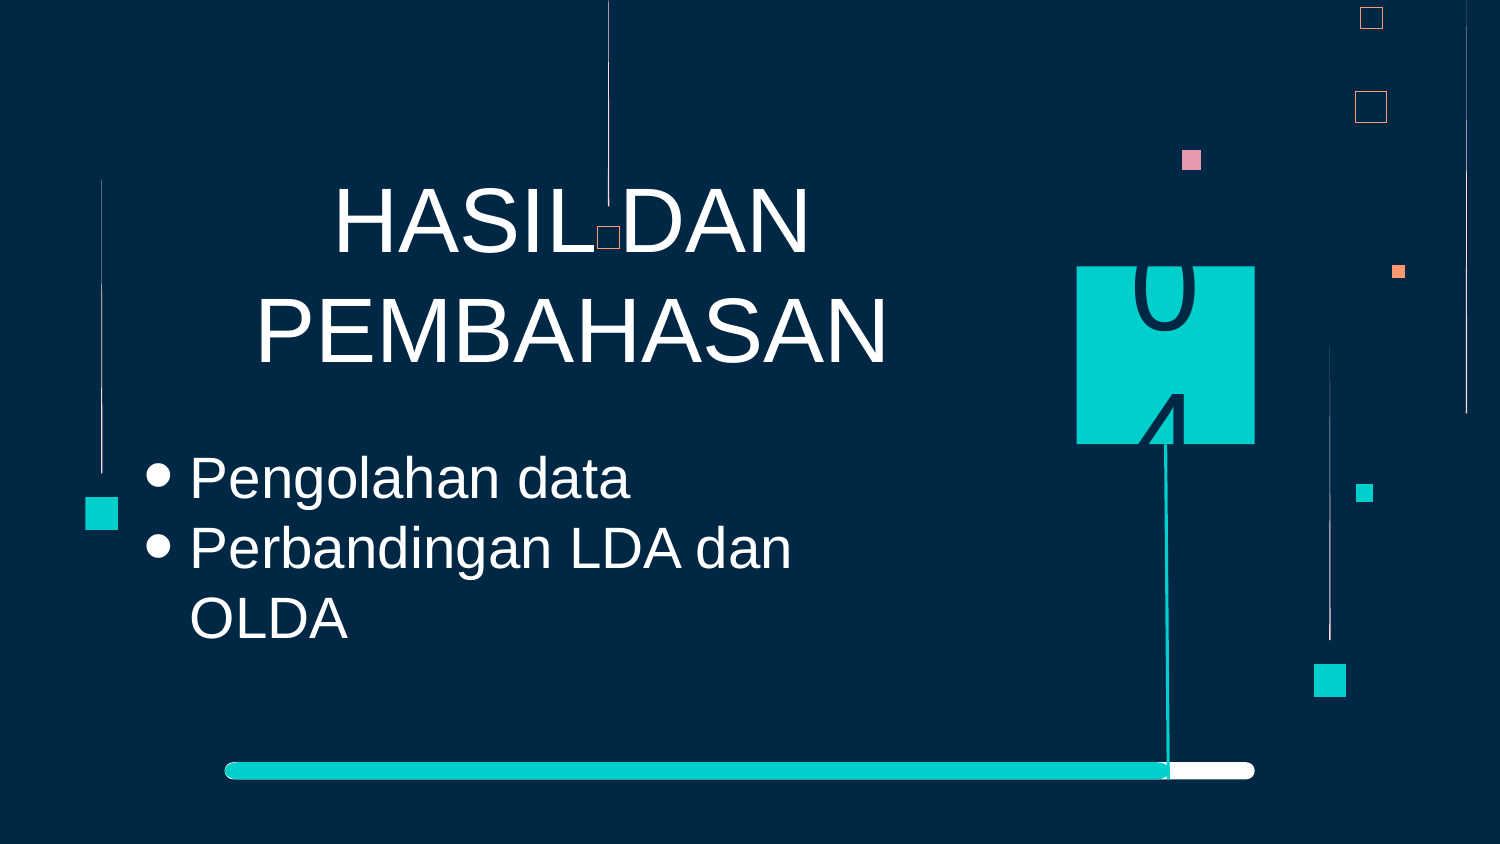

# HASIL DAN PEMBAHASAN

04
Pengolahan data
Perbandingan LDA dan OLDA